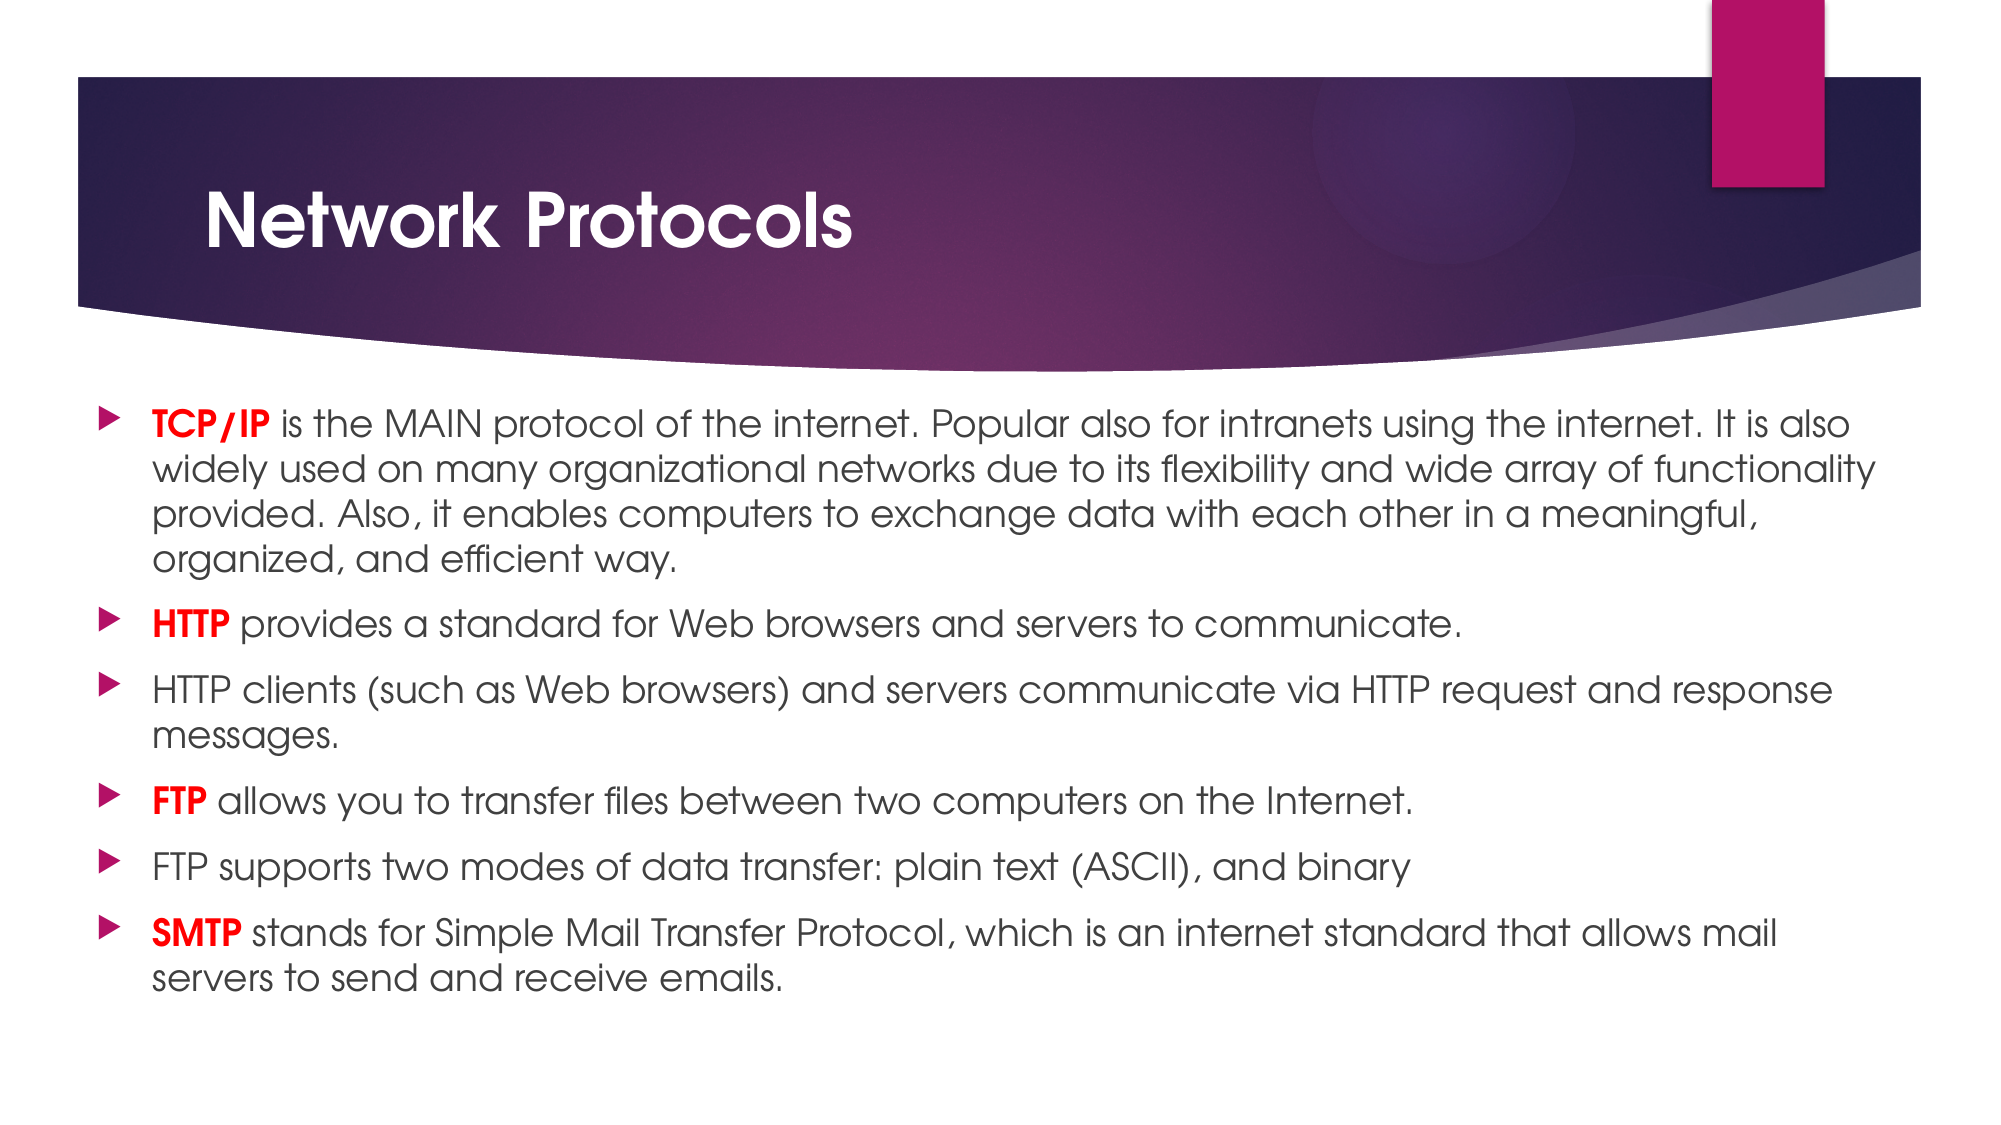

# Network Protocols
TCP/IP is the MAIN protocol of the internet. Popular also for intranets using the internet. It is also widely used on many organizational networks due to its flexibility and wide array of functionality provided. Also, it enables computers to exchange data with each other in a meaningful, organized, and efficient way.
HTTP provides a standard for Web browsers and servers to communicate.
HTTP clients (such as Web browsers) and servers communicate via HTTP request and response messages.
FTP allows you to transfer files between two computers on the Internet.
FTP supports two modes of data transfer: plain text (ASCII), and binary
SMTP stands for Simple Mail Transfer Protocol, which is an internet standard that allows mail servers to send and receive emails.